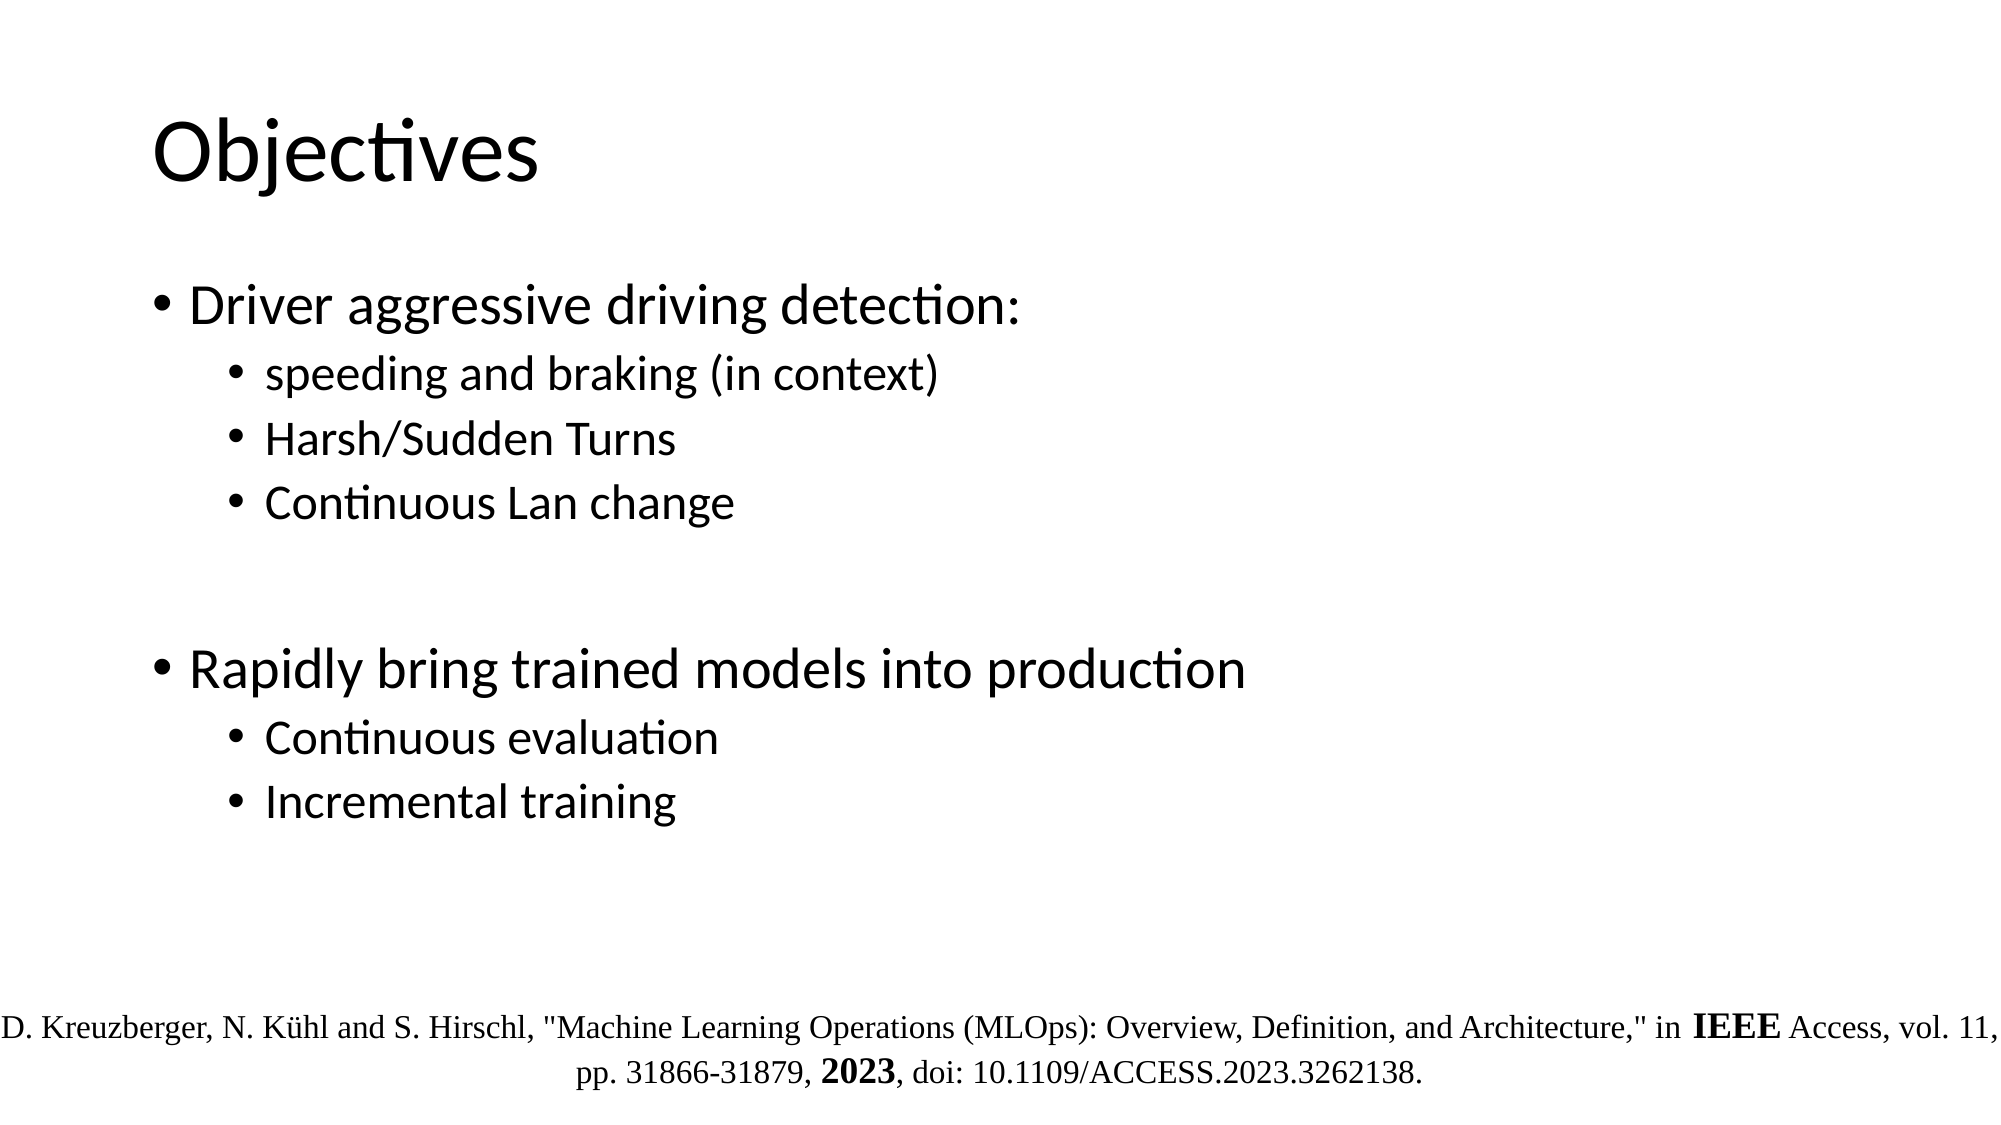

# Objectives
Driver aggressive driving detection:
speeding and braking (in context)
Harsh/Sudden Turns
Continuous Lan change

Rapidly bring trained models into production
Continuous evaluation
Incremental training

D. Kreuzberger, N. Kühl and S. Hirschl, "Machine Learning Operations (MLOps): Overview, Definition, and Architecture," in IEEE Access, vol. 11, pp. 31866-31879, 2023, doi: 10.1109/ACCESS.2023.3262138.